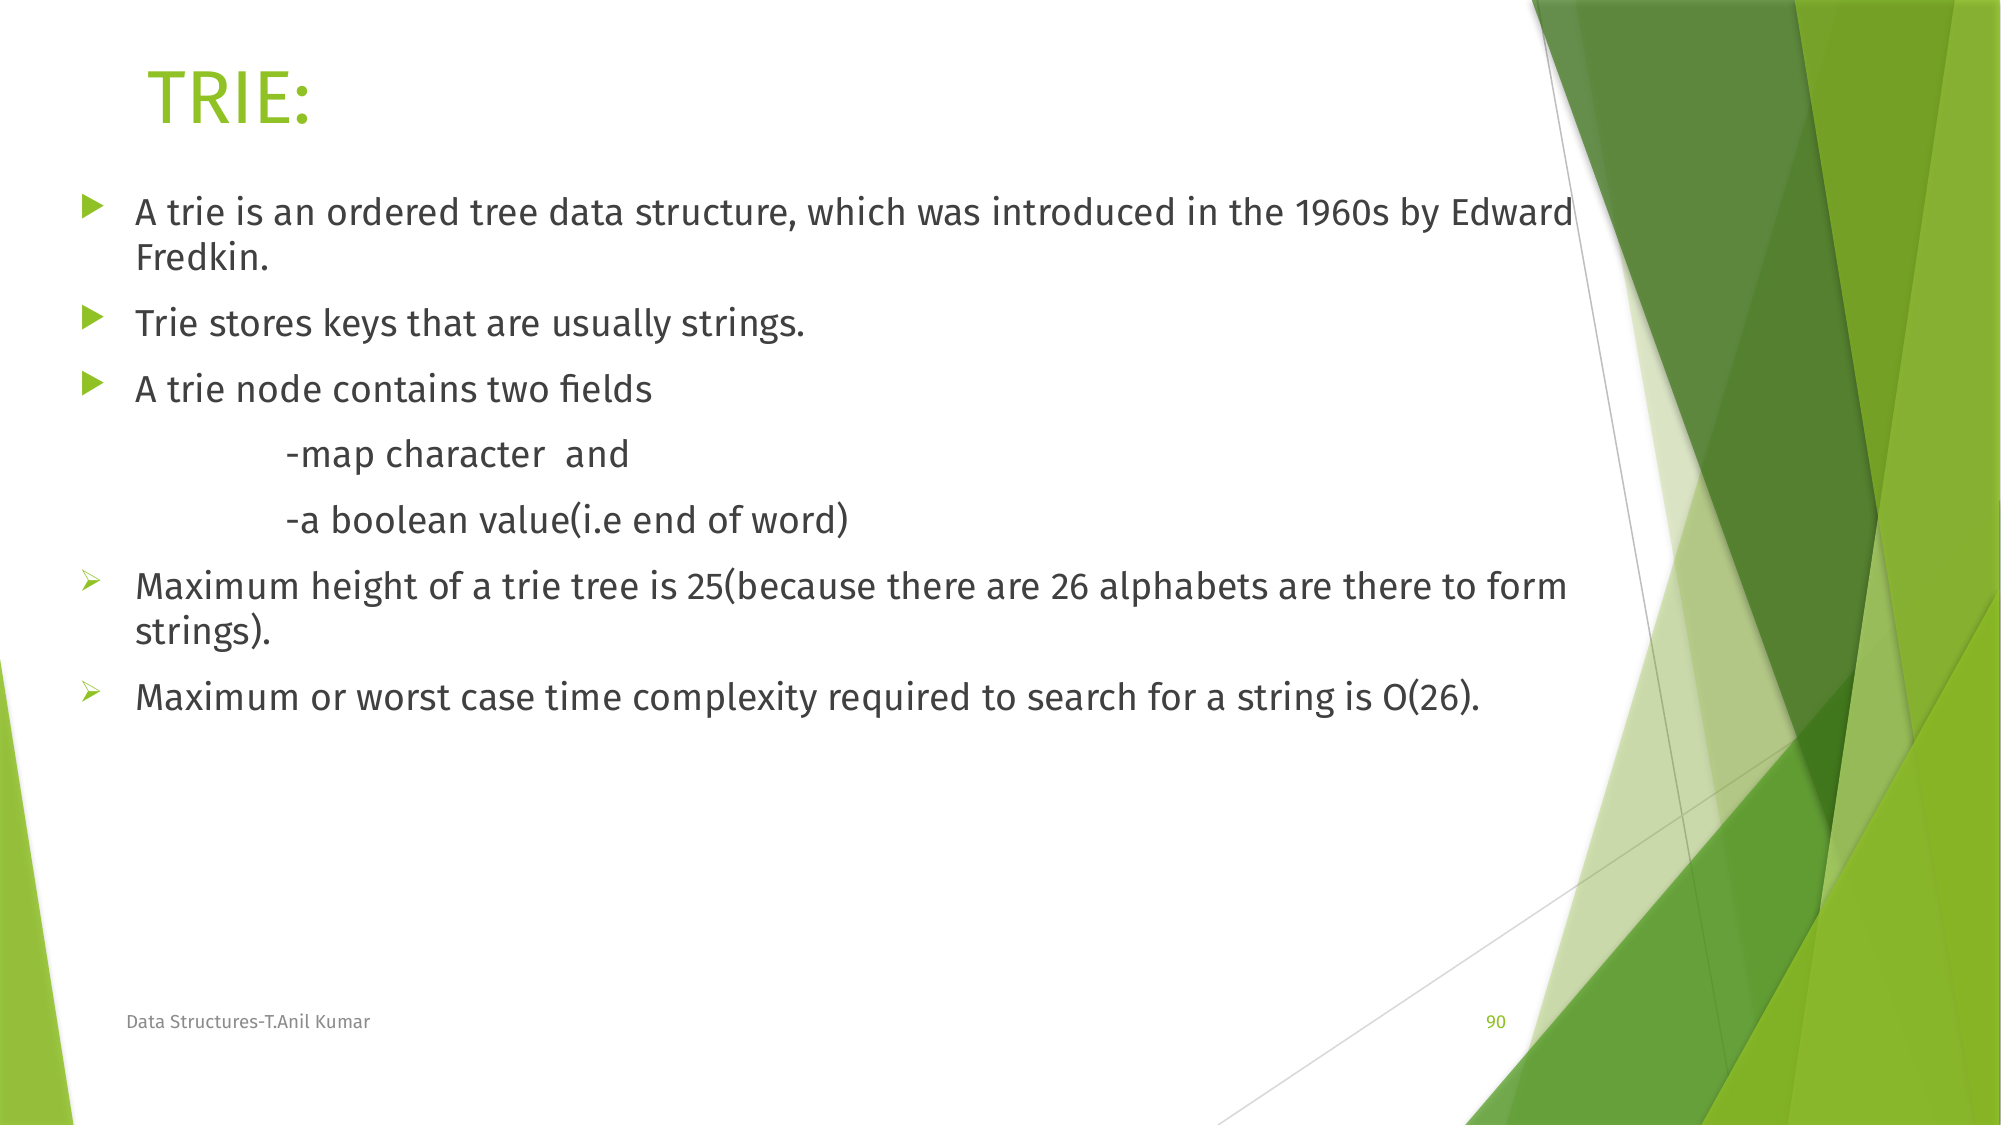

# TRIE:
A trie is an ordered tree data structure, which was introduced in the 1960s by Edward Fredkin.
Trie stores keys that are usually strings.
A trie node contains two fields
		-map character  and
		-a boolean value(i.e end of word)
Maximum height of a trie tree is 25(because there are 26 alphabets are there to form strings).
Maximum or worst case time complexity required to search for a string is O(26).
Data Structures-T.Anil Kumar
90